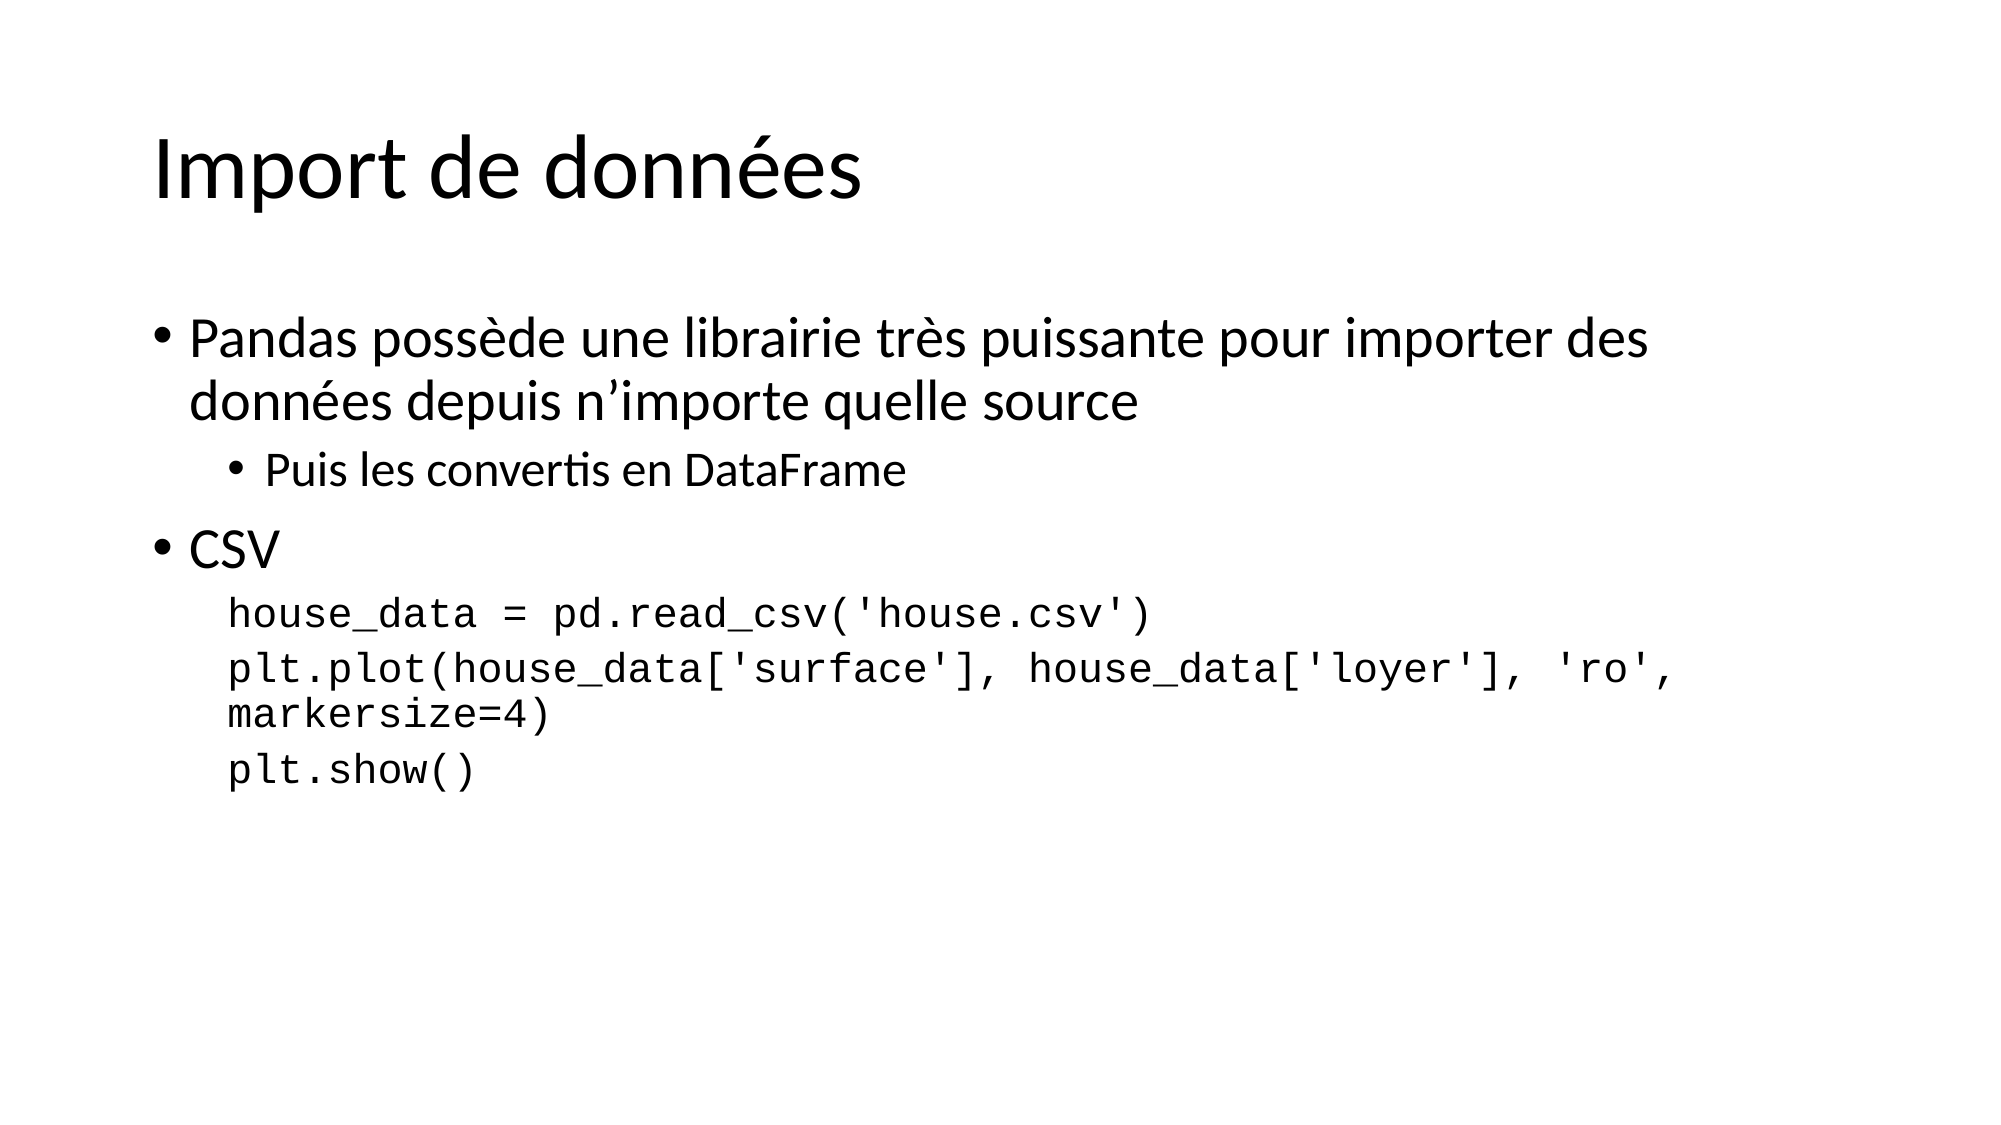

# Import de données
Pandas possède une librairie très puissante pour importer des données depuis n’importe quelle source
Puis les convertis en DataFrame
CSV
house_data = pd.read_csv('house.csv')
plt.plot(house_data['surface'], house_data['loyer'], 'ro', markersize=4)
plt.show()